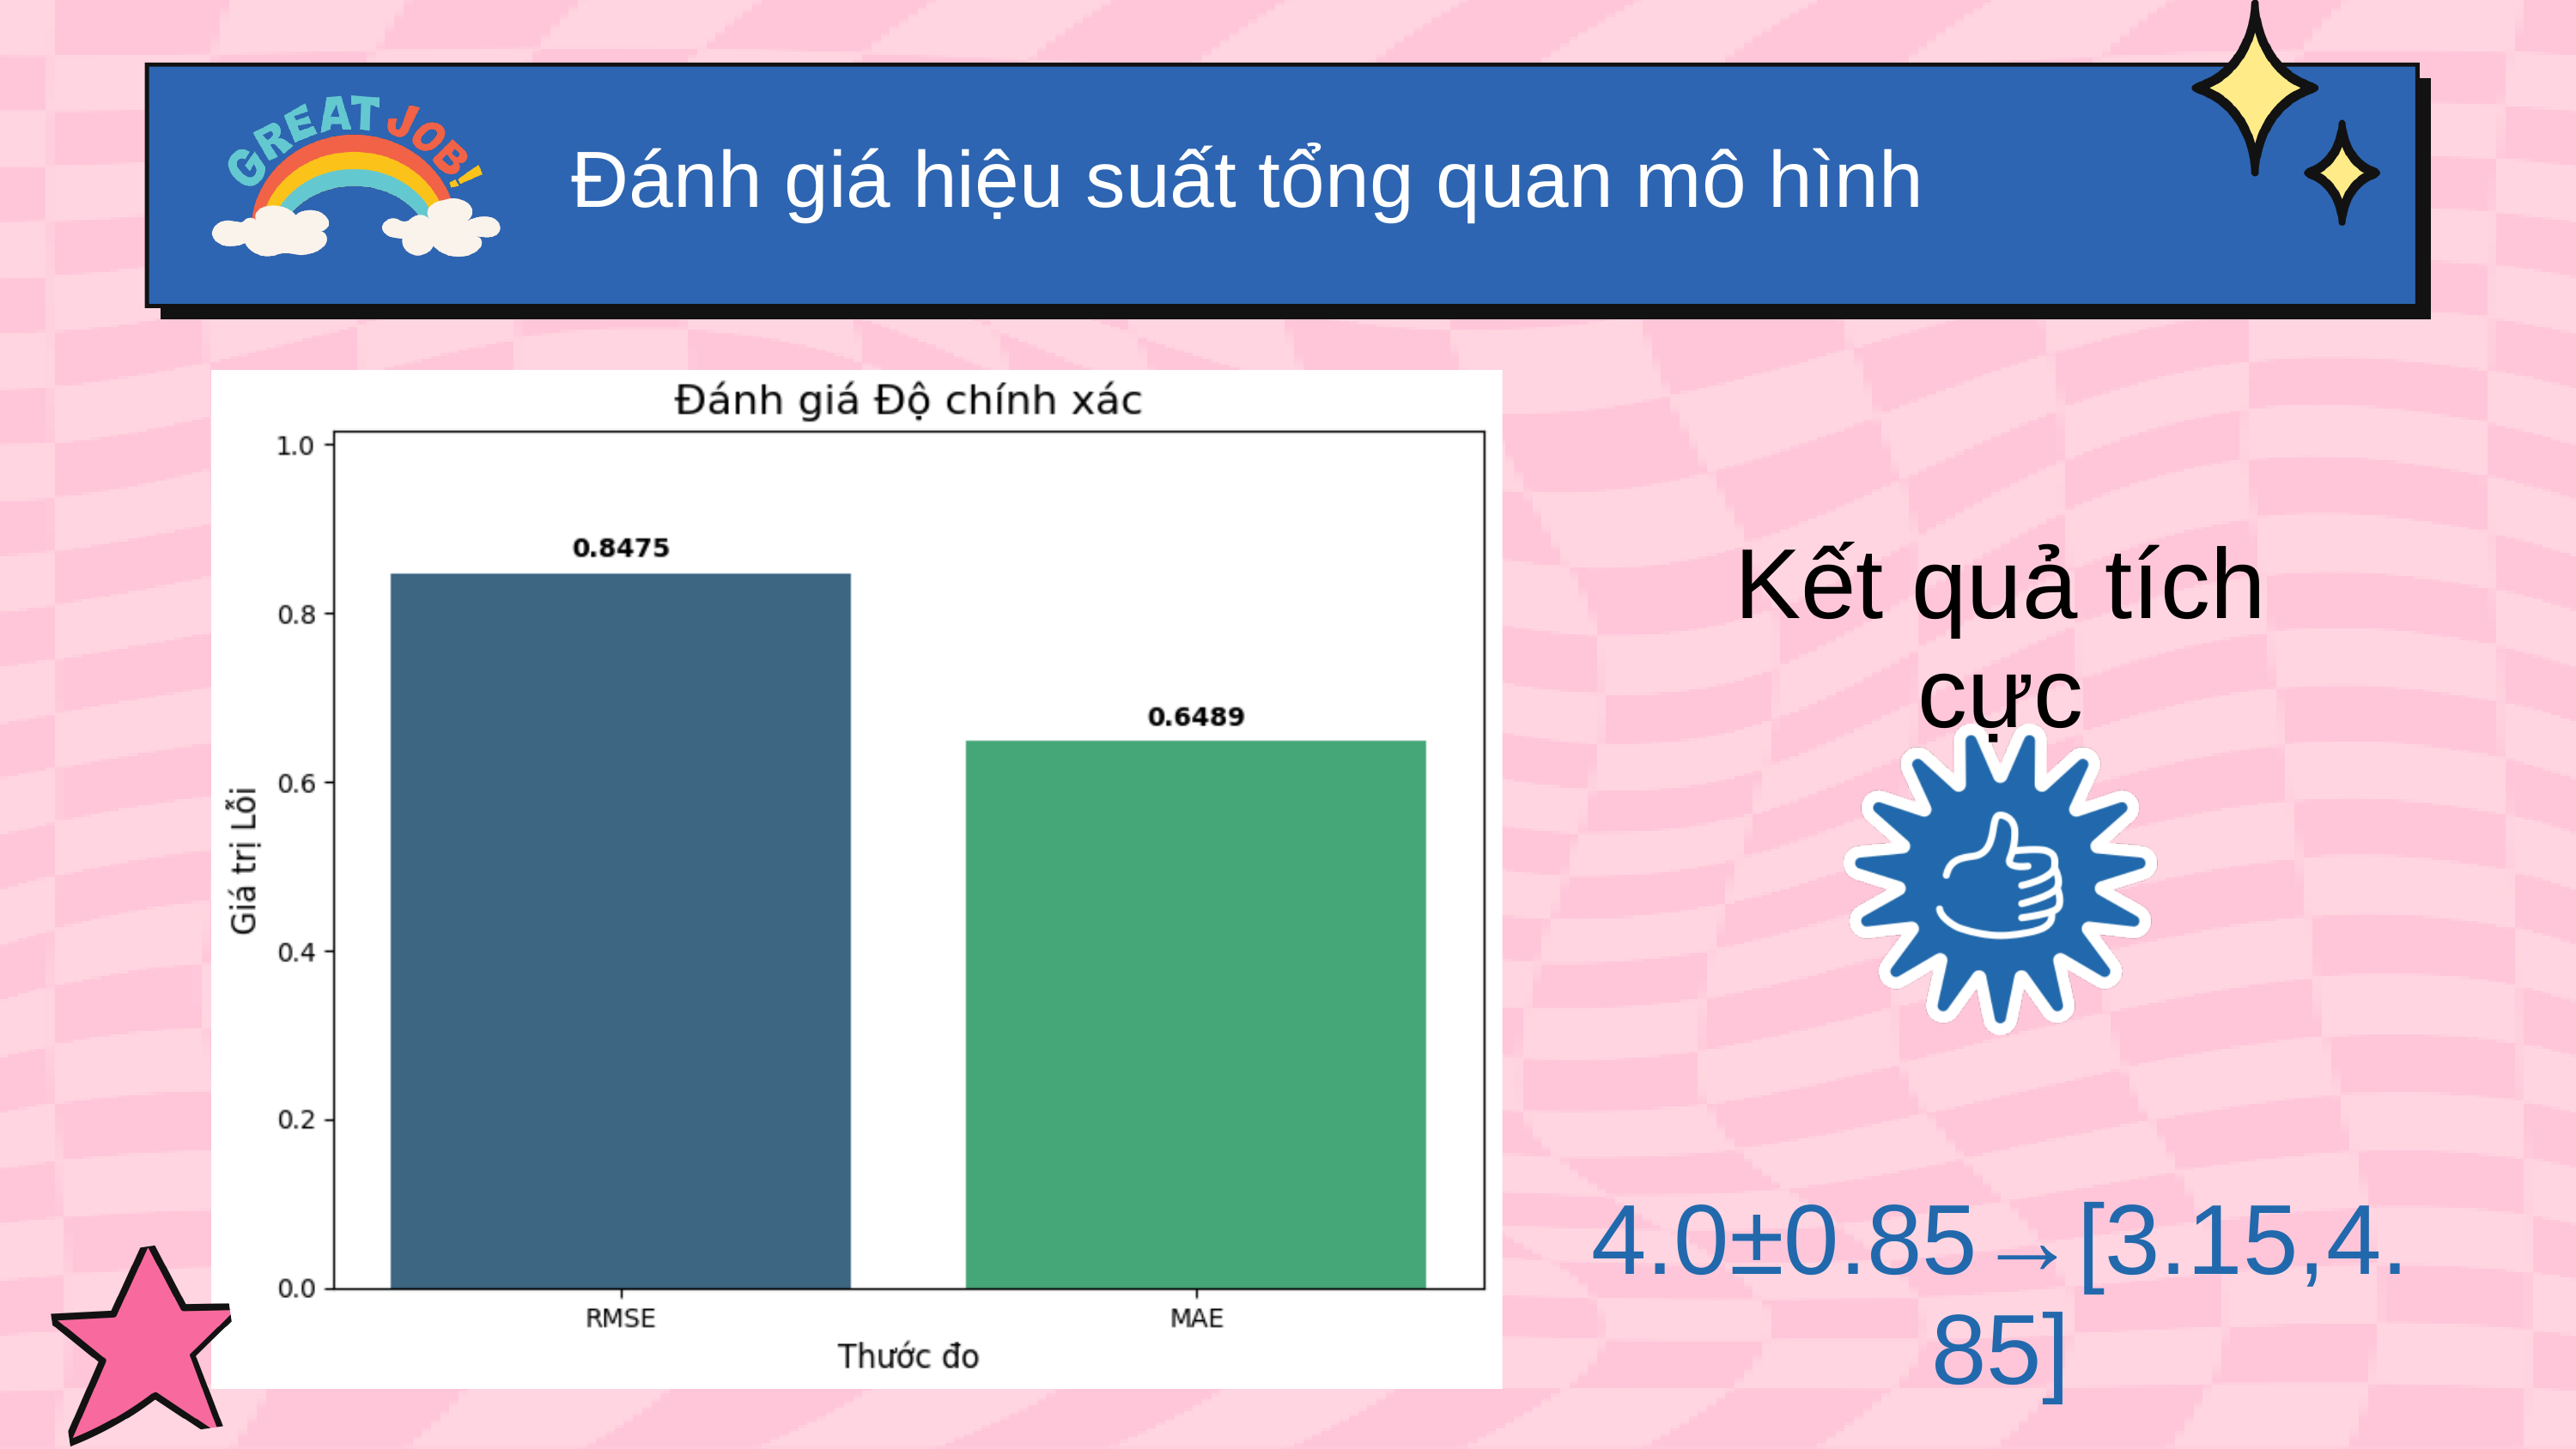

Đánh giá hiệu suất tổng quan mô hình

Kết quả tích cực

4.0±0.85→[3.15,4.85]